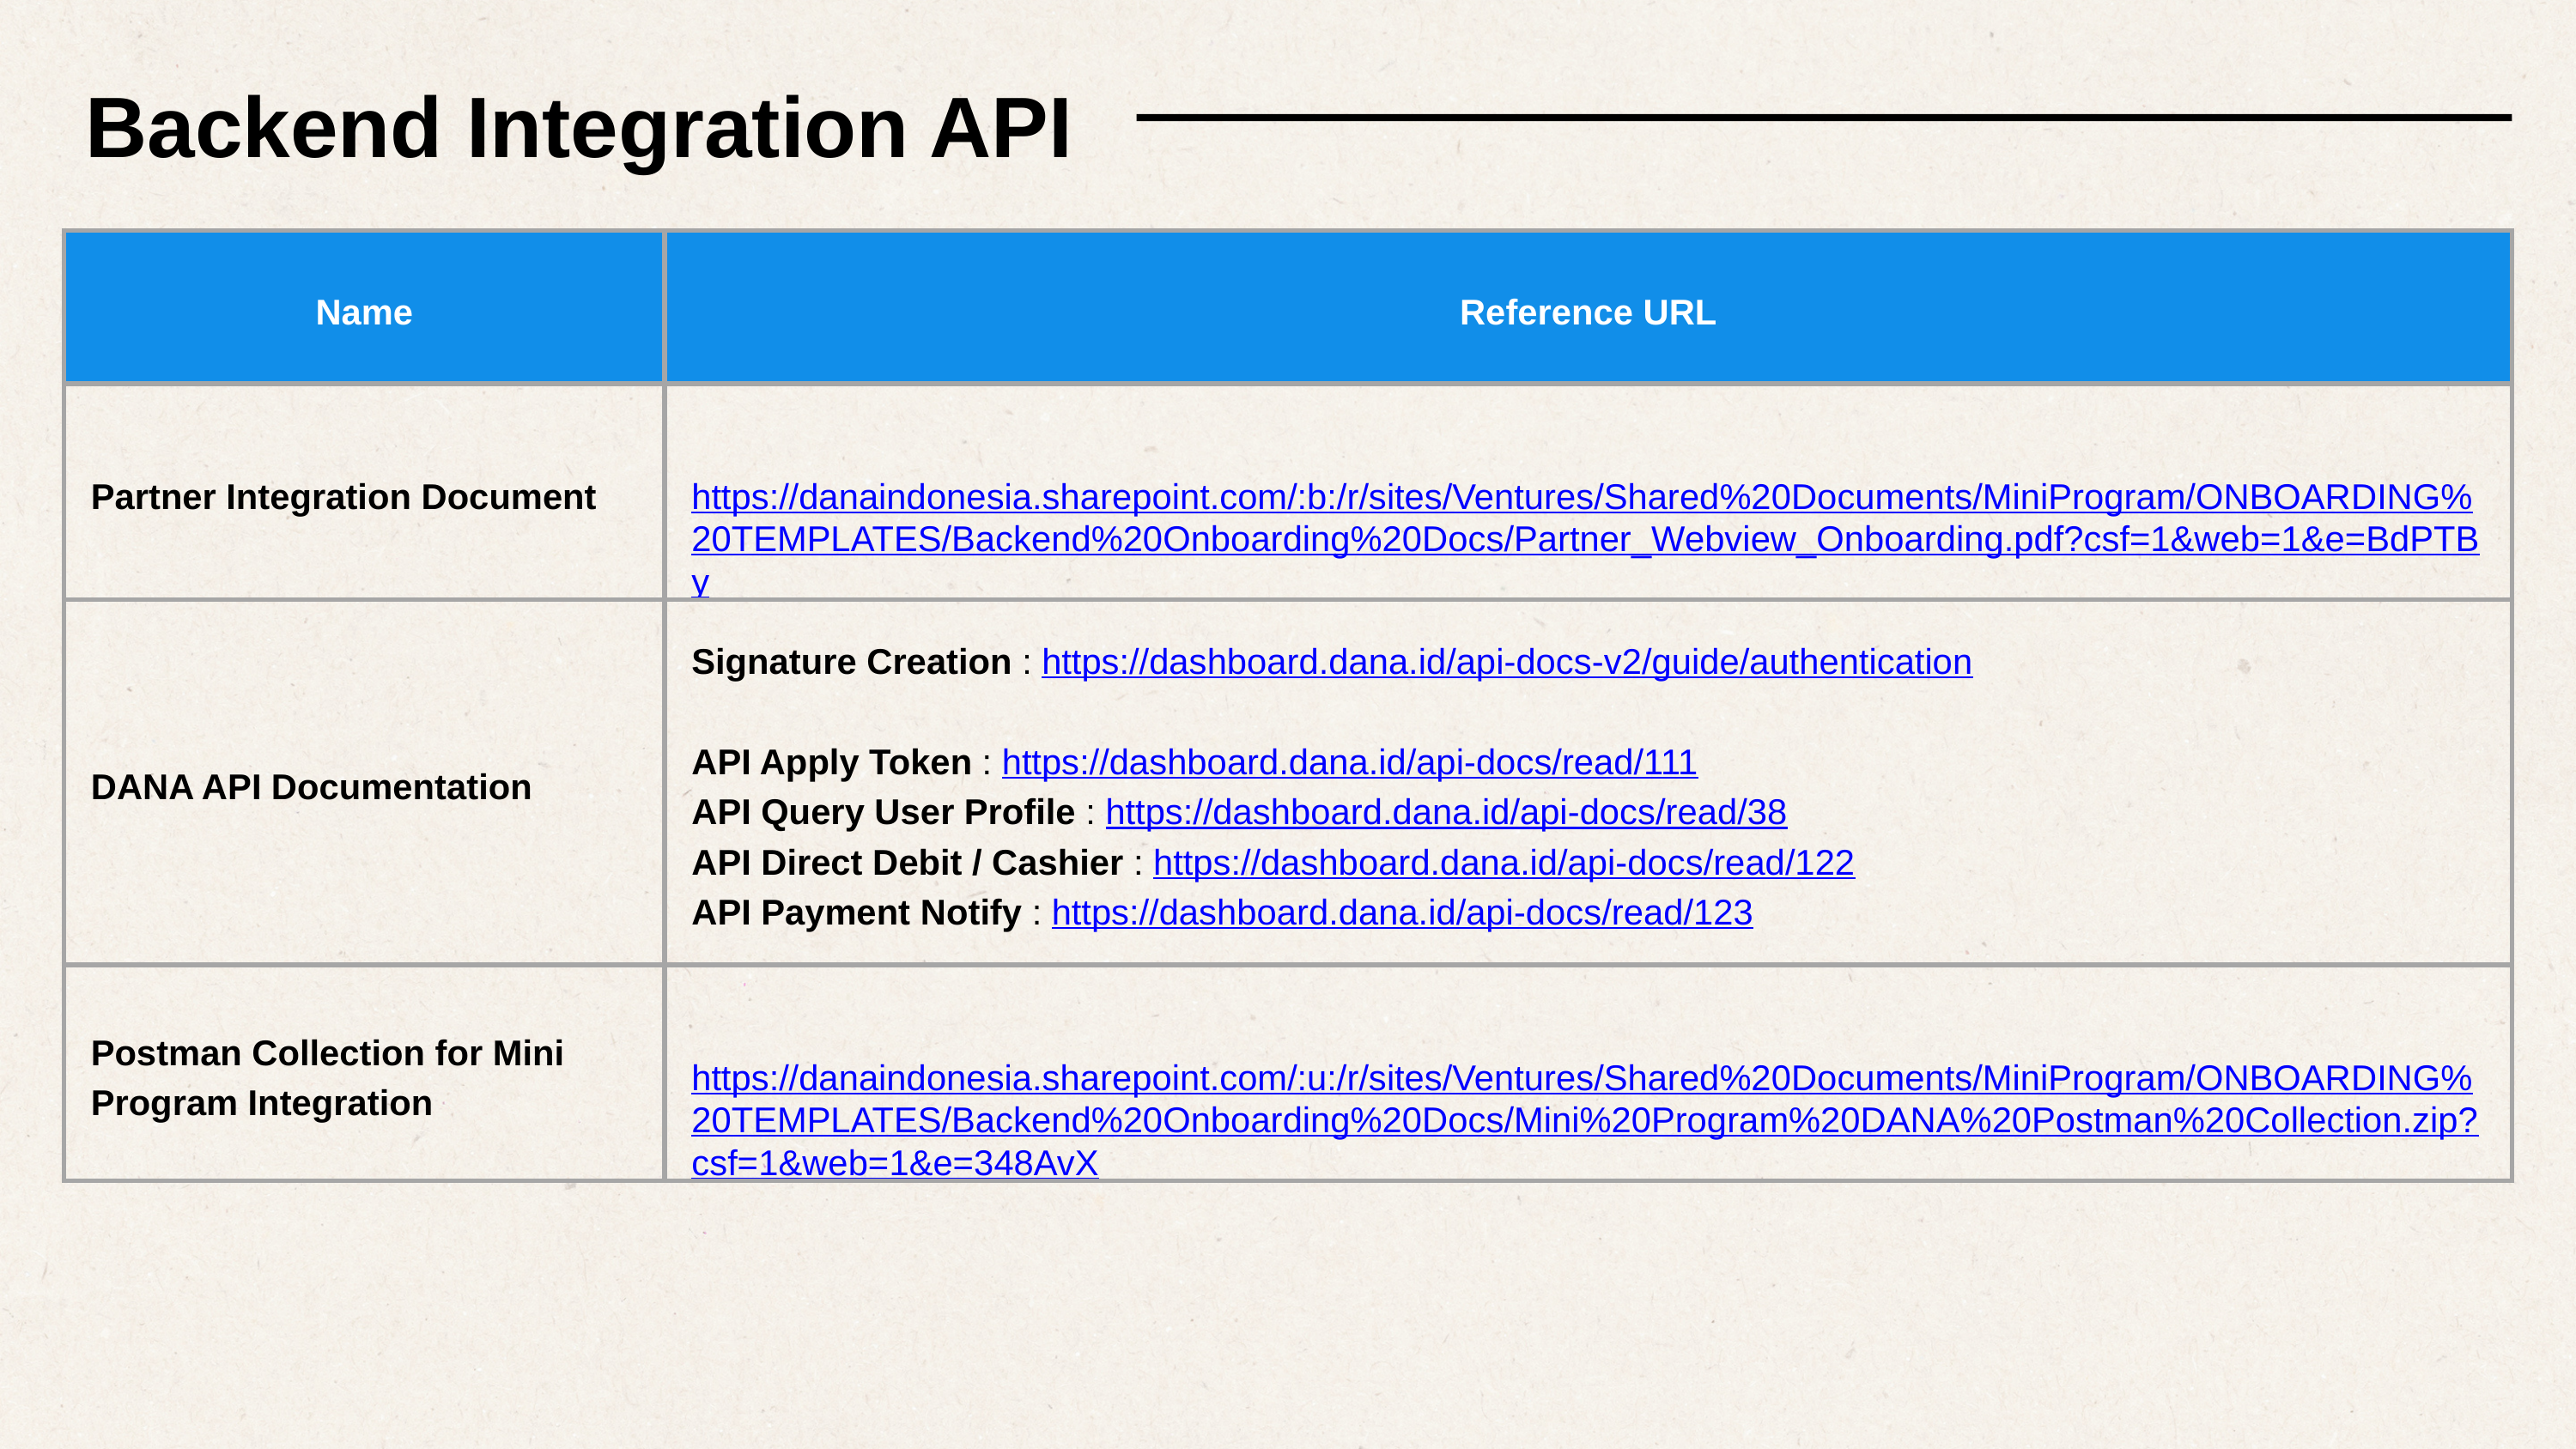

Backend Integration API

| Name | Reference URL |
| --- | --- |
| Partner Integration Document | https://danaindonesia.sharepoint.com/:b:/r/sites/Ventures/Shared%20Documents/MiniProgram/ONBOARDING%20TEMPLATES/Backend%20Onboarding%20Docs/Partner\_Webview\_Onboarding.pdf?csf=1&web=1&e=BdPTBy |
| DANA API Documentation | Signature Creation : https://dashboard.dana.id/api-docs-v2/guide/authentication API Apply Token : https://dashboard.dana.id/api-docs/read/111 API Query User Profile : https://dashboard.dana.id/api-docs/read/38 API Direct Debit / Cashier : https://dashboard.dana.id/api-docs/read/122 API Payment Notify : https://dashboard.dana.id/api-docs/read/123 |
| Postman Collection for Mini Program Integration | https://danaindonesia.sharepoint.com/:u:/r/sites/Ventures/Shared%20Documents/MiniProgram/ONBOARDING%20TEMPLATES/Backend%20Onboarding%20Docs/Mini%20Program%20DANA%20Postman%20Collection.zip?csf=1&web=1&e=348AvX |